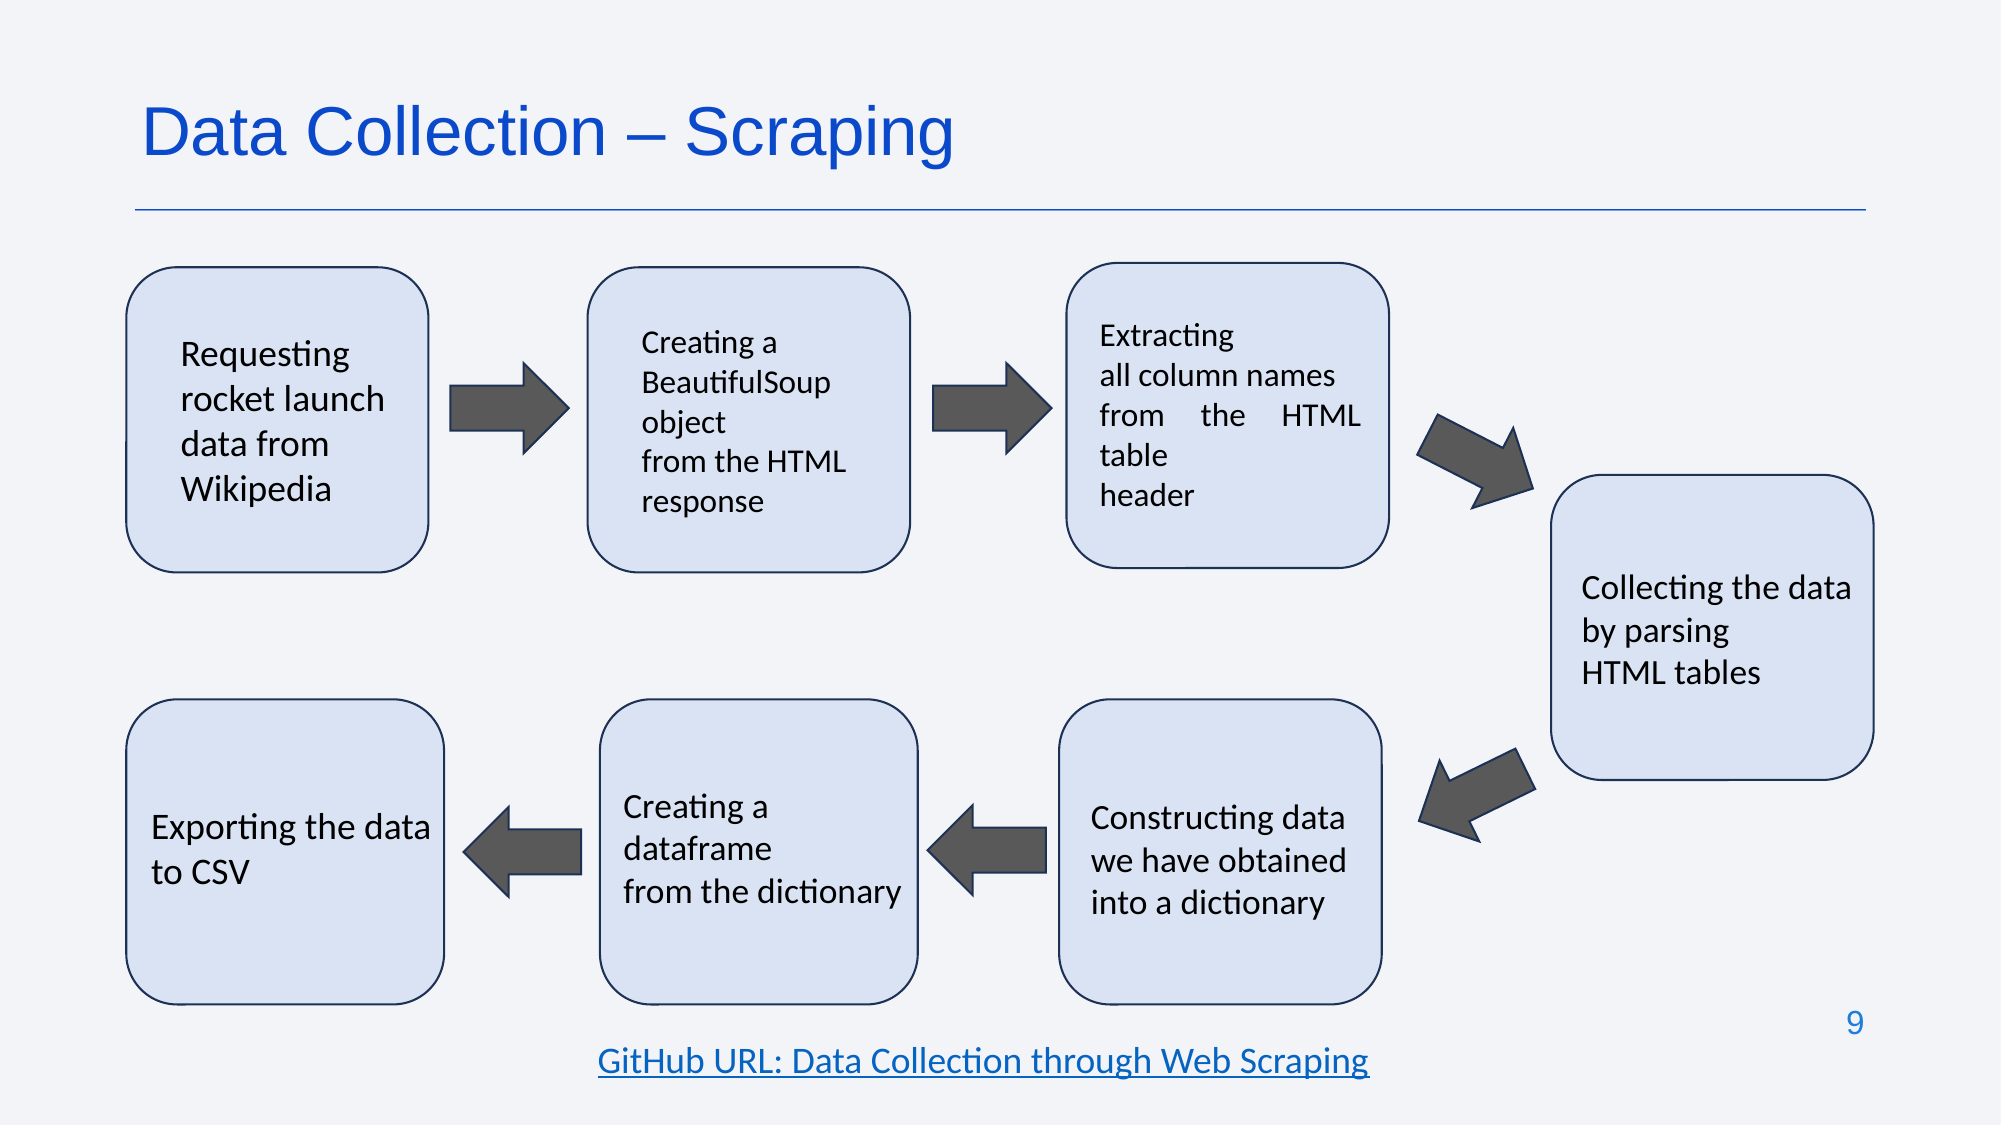

Data Collection – Scraping

Extracting
all column names
from the HTML table
header
Creating a
BeautifulSoup object
from the HTML
response
Requesting
rocket launch
data from
Wikipedia

Collecting the data
by parsing
HTML tables

Creating a dataframe
from the dictionary
Constructing data
we have obtained
into a dictionary
Exporting the data
to CSV

9
GitHub URL: Data Collection through Web Scraping